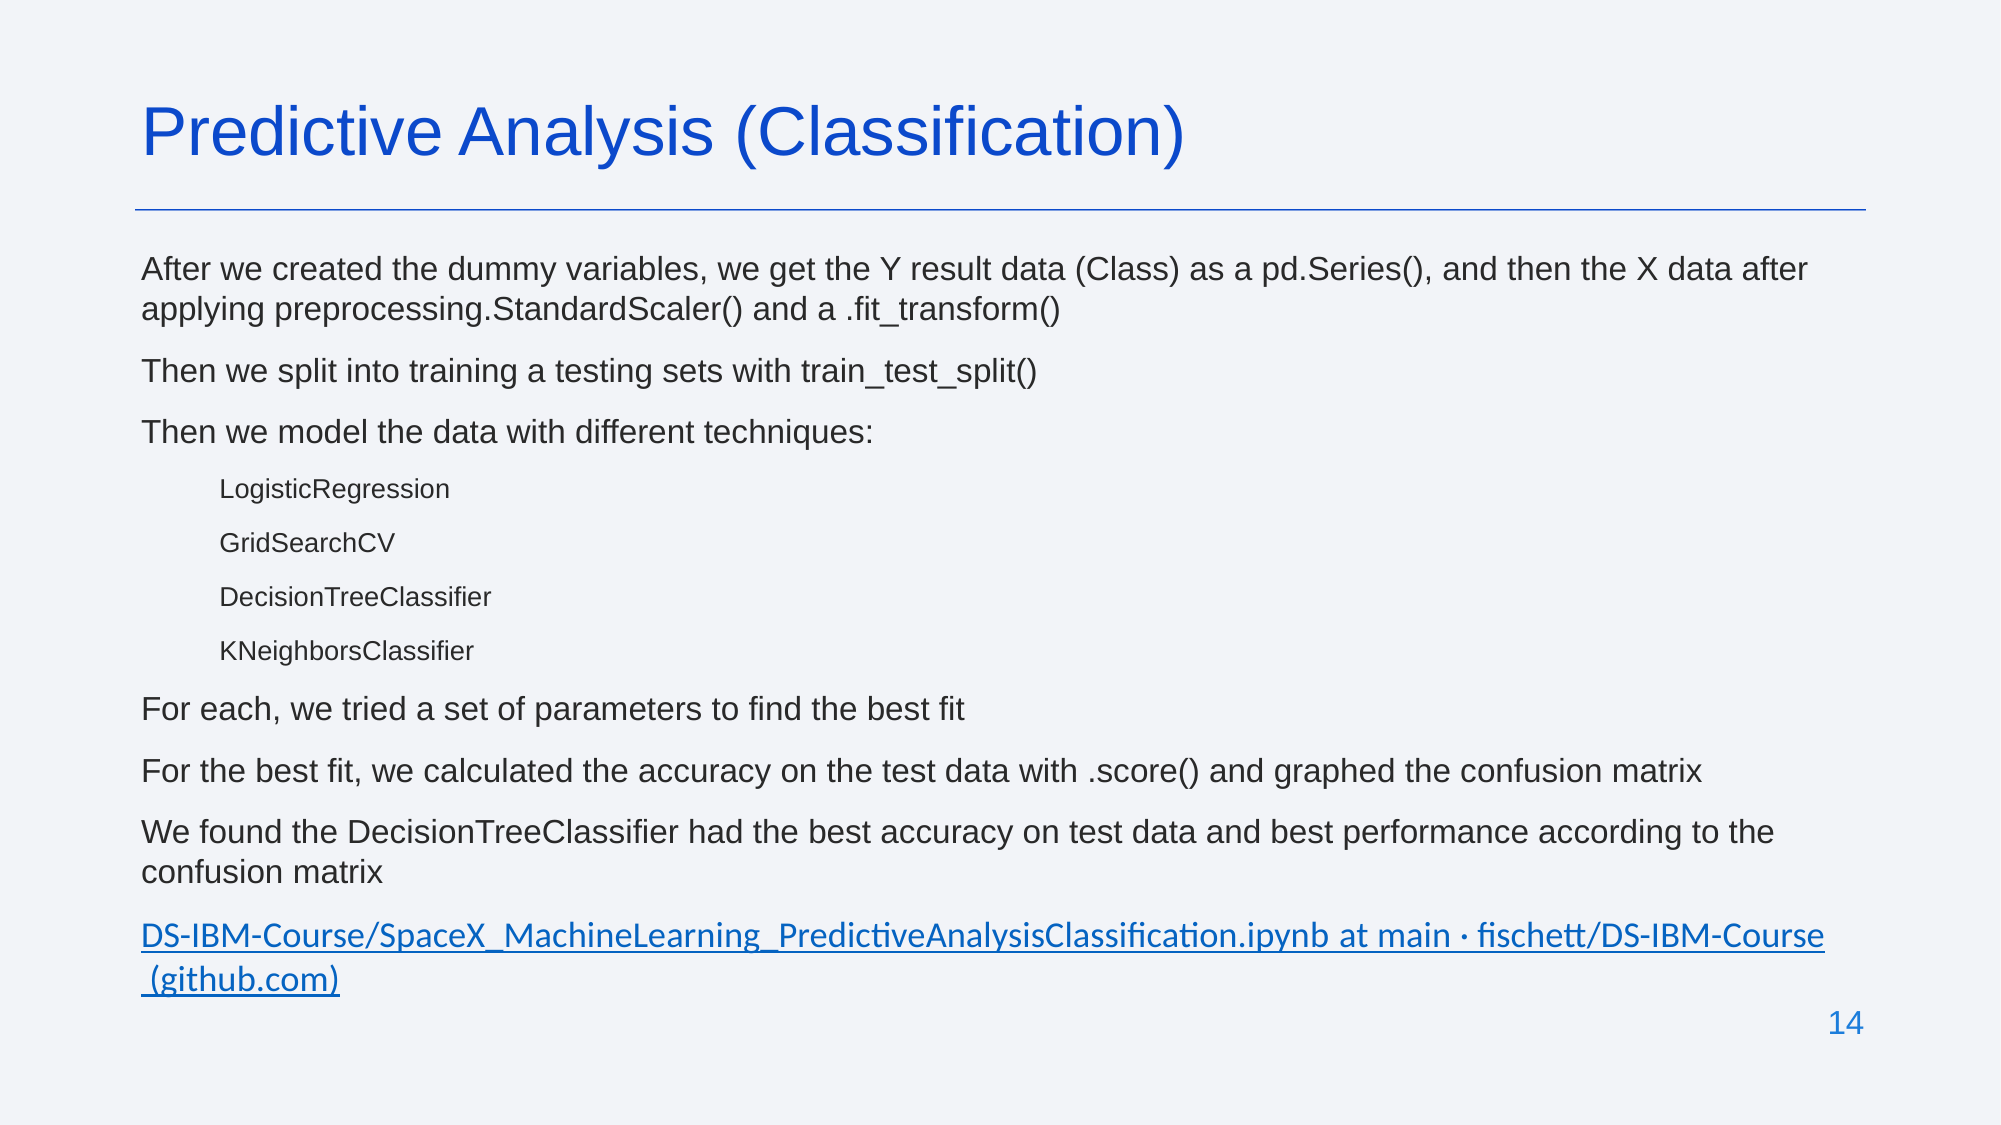

Predictive Analysis (Classification)
After we created the dummy variables, we get the Y result data (Class) as a pd.Series(), and then the X data after applying preprocessing.StandardScaler() and a .fit_transform()
Then we split into training a testing sets with train_test_split()
Then we model the data with different techniques:
LogisticRegression
GridSearchCV
DecisionTreeClassifier
KNeighborsClassifier
For each, we tried a set of parameters to find the best fit
For the best fit, we calculated the accuracy on the test data with .score() and graphed the confusion matrix
We found the DecisionTreeClassifier had the best accuracy on test data and best performance according to the confusion matrix
DS-IBM-Course/SpaceX_MachineLearning_PredictiveAnalysisClassification.ipynb at main · fischett/DS-IBM-Course (github.com)
14